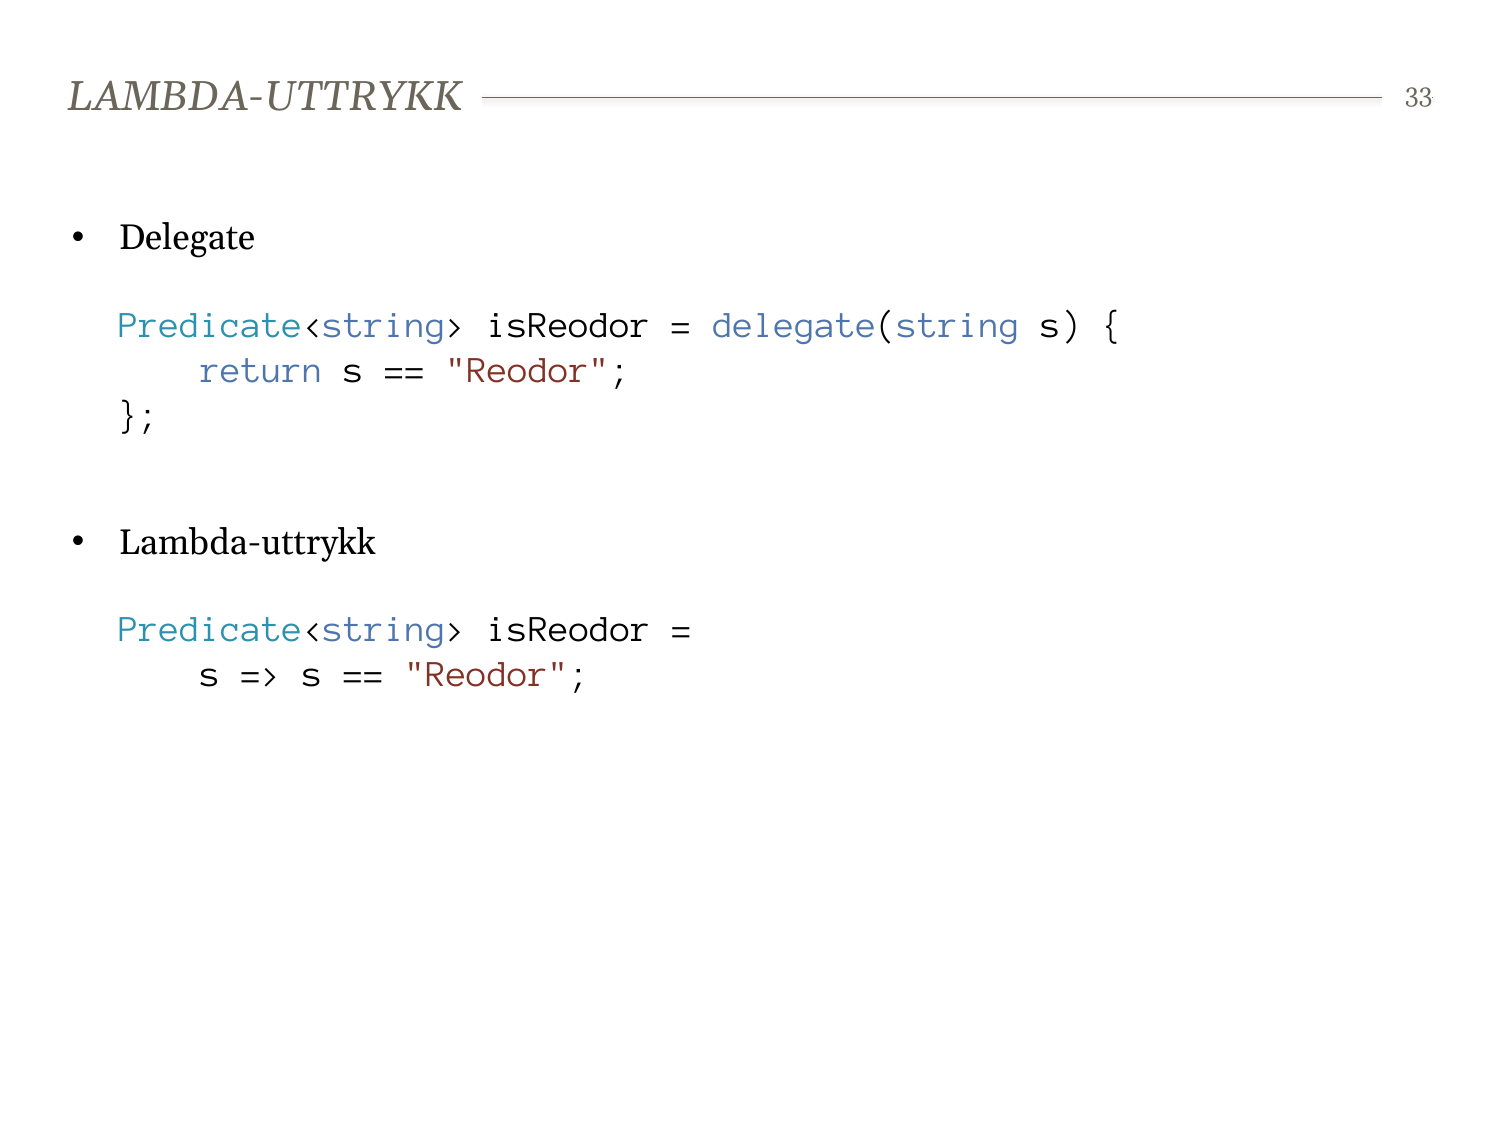

# Lambda-uttrykk
33
Delegate
Predicate<string> isReodor = delegate(string s) {
    return s == "Reodor";
};

Lambda-uttrykk
Predicate<string> isReodor =
    s => s == "Reodor";